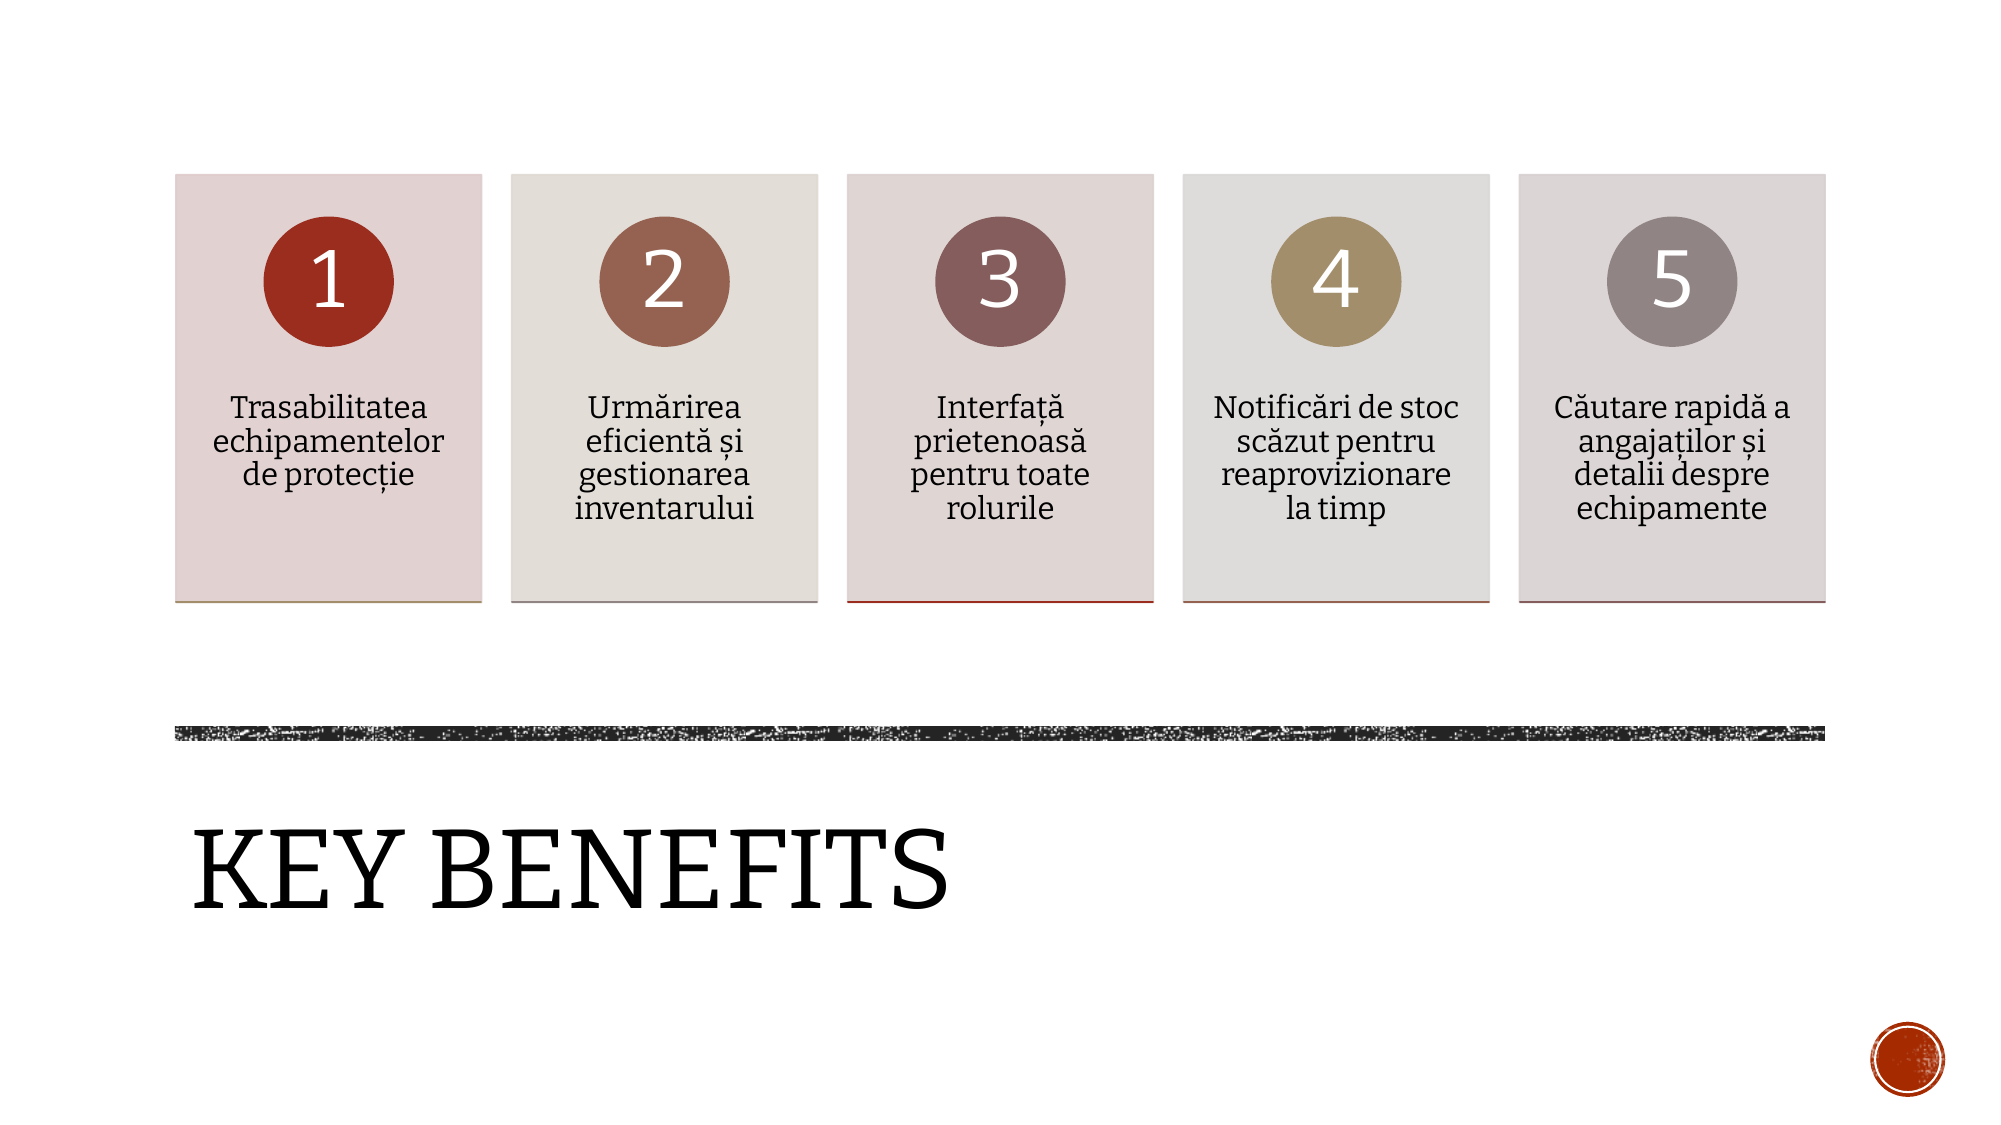

Trasabilitatea echipamentelor de protecție
1
Urmărirea eficientă și gestionarea inventarului
2
Interfață prietenoasă pentru toate rolurile
3
Notificări de stoc scăzut pentru reaprovizionare la timp
4
Căutare rapidă a angajaților și detalii despre echipamente
5

# Key Benefits